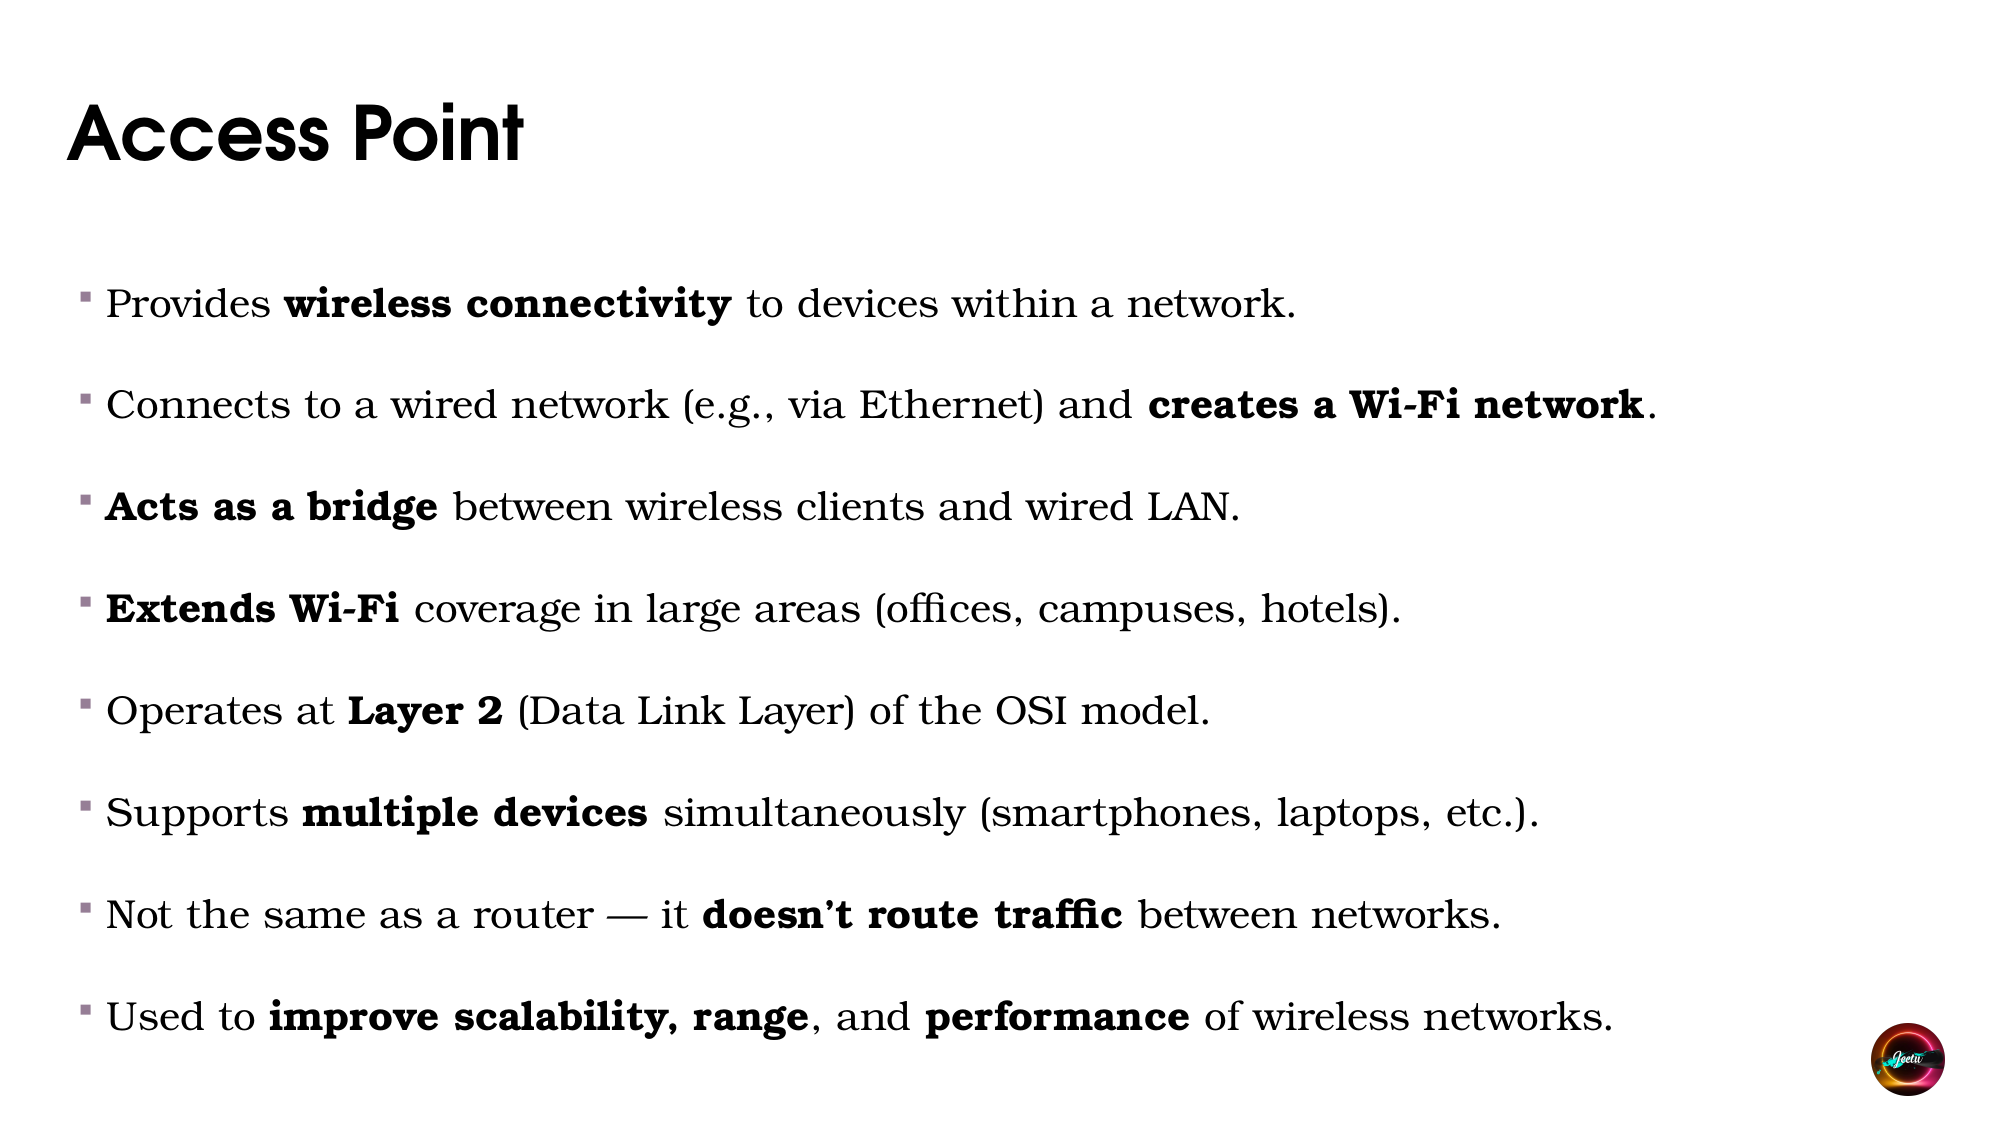

# Access Point
Provides wireless connectivity to devices within a network.
Connects to a wired network (e.g., via Ethernet) and creates a Wi-Fi network.
Acts as a bridge between wireless clients and wired LAN.
Extends Wi-Fi coverage in large areas (offices, campuses, hotels).
Operates at Layer 2 (Data Link Layer) of the OSI model.
Supports multiple devices simultaneously (smartphones, laptops, etc.).
Not the same as a router — it doesn’t route traffic between networks.
Used to improve scalability, range, and performance of wireless networks.